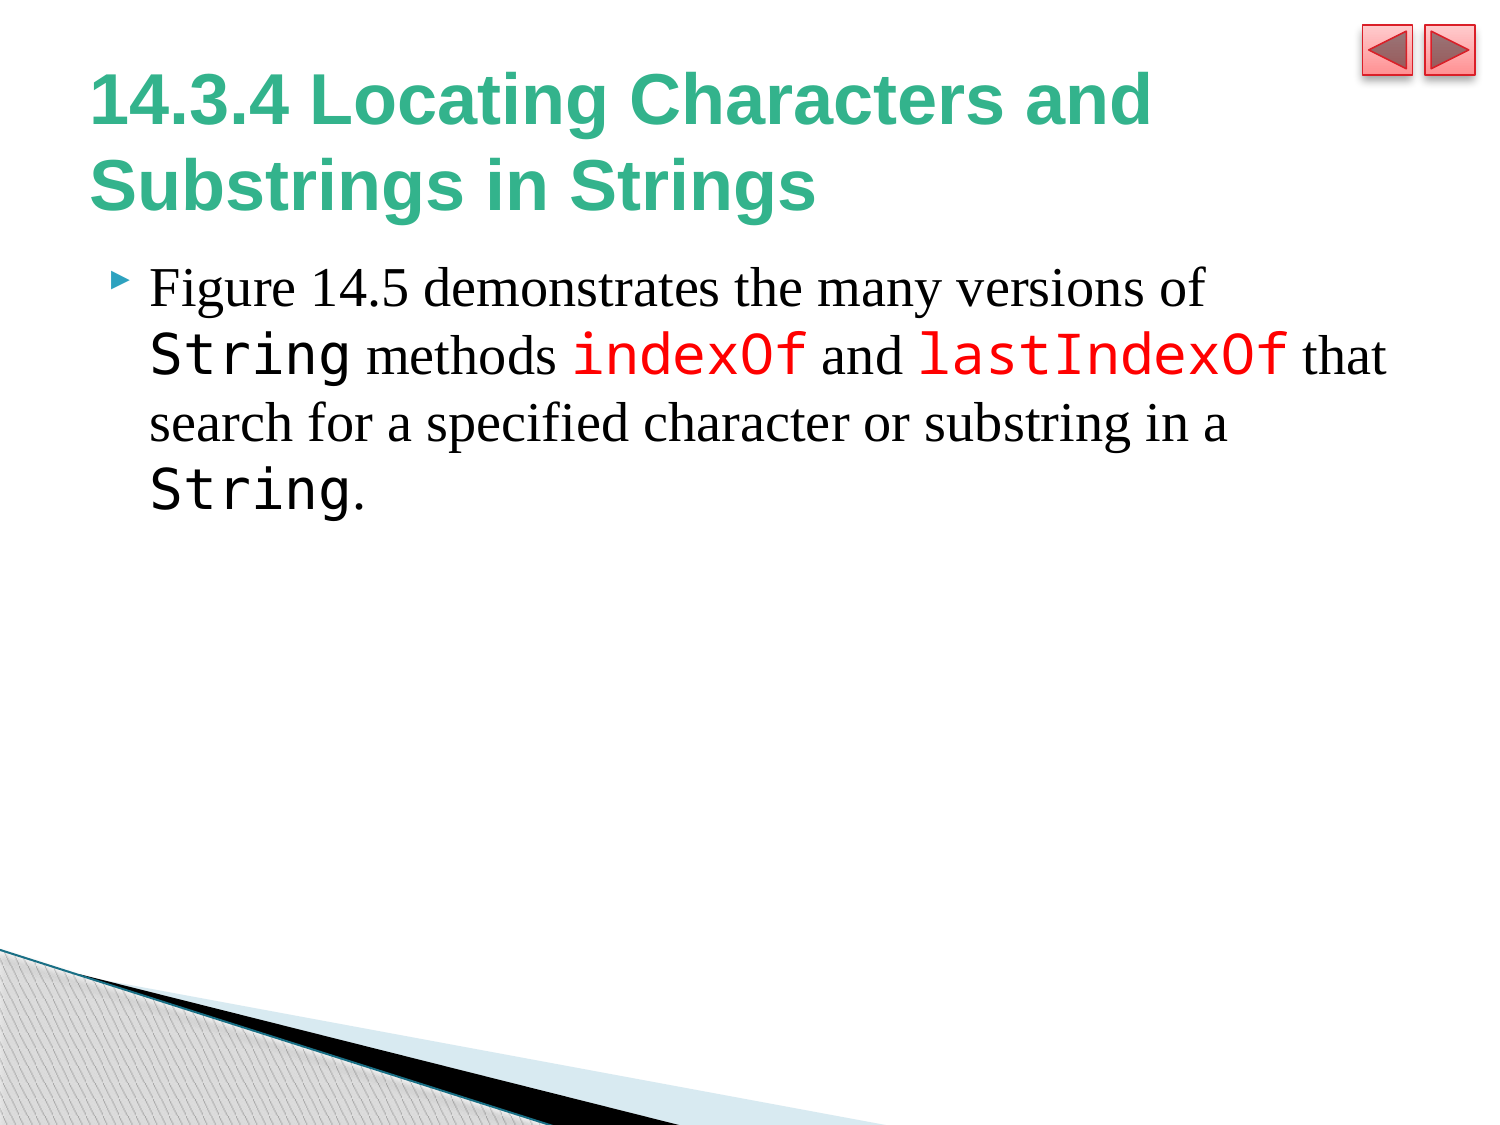

# 14.3.4 Locating Characters and Substrings in Strings
Figure 14.5 demonstrates the many versions of String methods indexOf and lastIndexOf that search for a specified character or substring in a String.